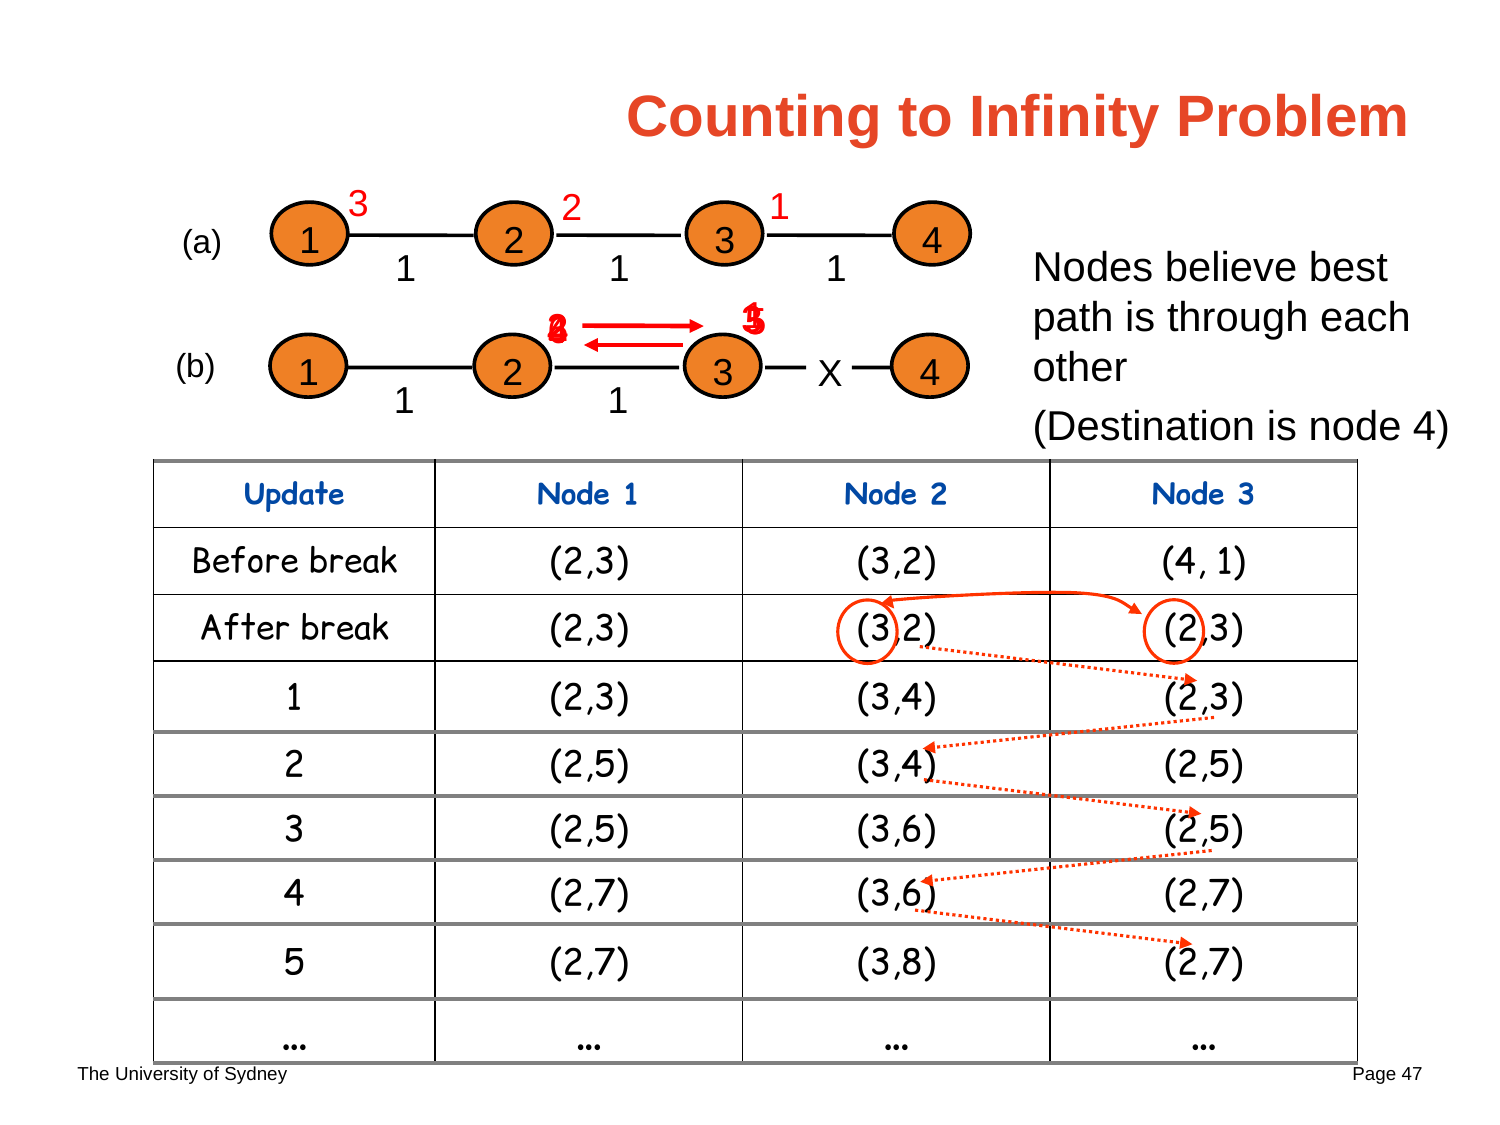

# Counting to Infinity Problem
3
1
2

(a)
1
2
3
4

1
1
1

(b)
1
2
3
4
X

1
1
Nodes believe best path is through each other
(Destination is node 4)
1
3
3
5
5
2
2
4
4
6
| Update | Node 1 | Node 2 | Node 3 |
| --- | --- | --- | --- |
| Before break | (2,3) | (3,2) | (4, 1) |
| After break | (2,3) | (3,2) | (2,3) |
| 1 | (2,3) | (3,4) | (2,3) |
| 2 | (2,5) | (3,4) | (2,5) |
| 3 | (2,5) | (3,6) | (2,5) |
| 4 | (2,7) | (3,6) | (2,7) |
| 5 | (2,7) | (3,8) | (2,7) |
| … | … | … | … |